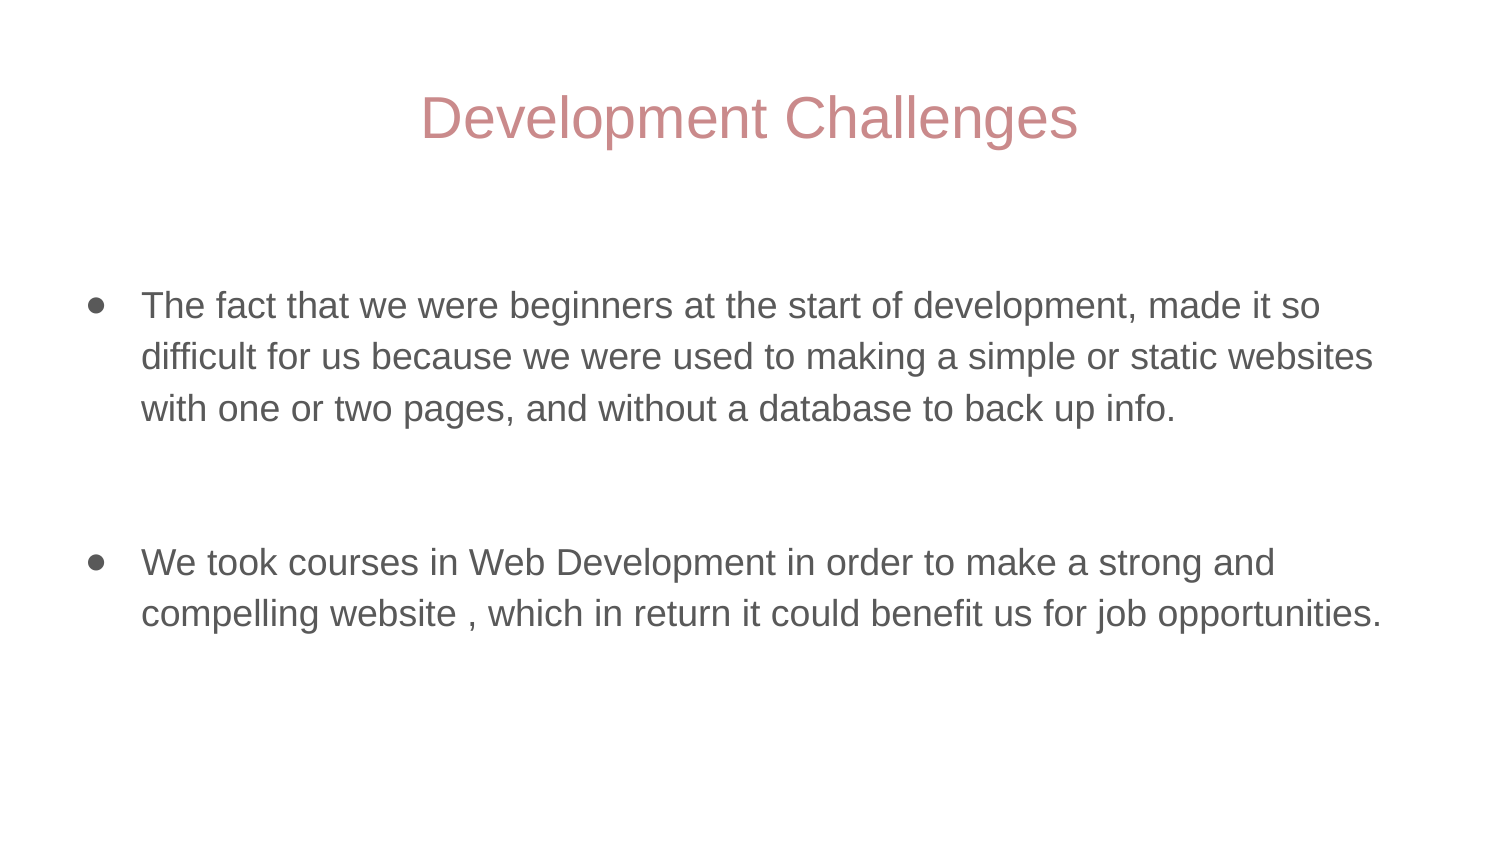

# Development Challenges

The fact that we were beginners at the start of development, made it so difficult for us because we were used to making a simple or static websites with one or two pages, and without a database to back up info.

We took courses in Web Development in order to make a strong and compelling website , which in return it could benefit us for job opportunities.